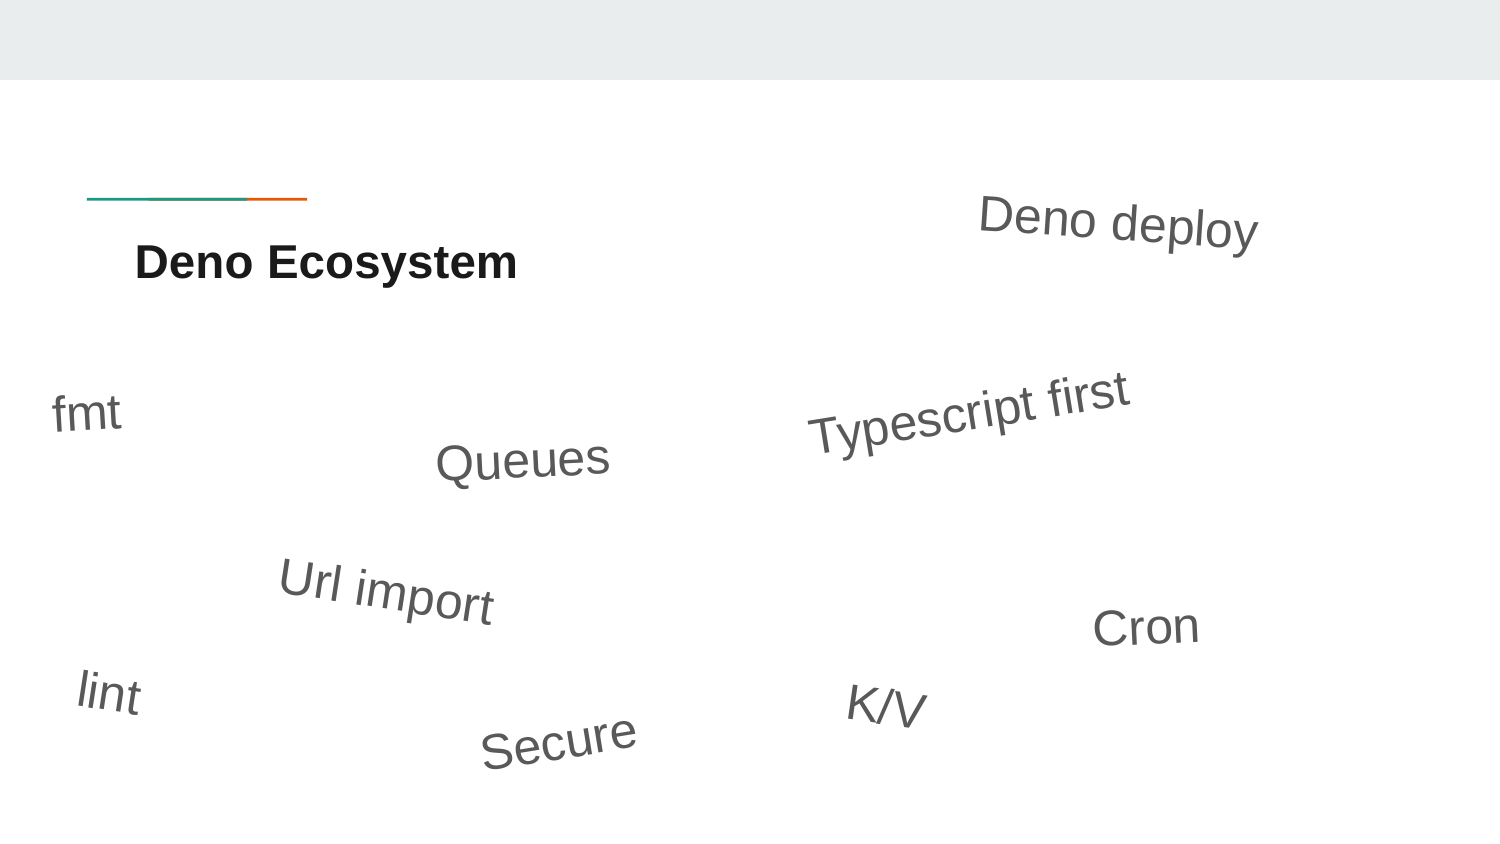

Deno deploy
# Deno Ecosystem
fmt
Typescript first
Queues
Url import
Cron
lint
K/V
Secure